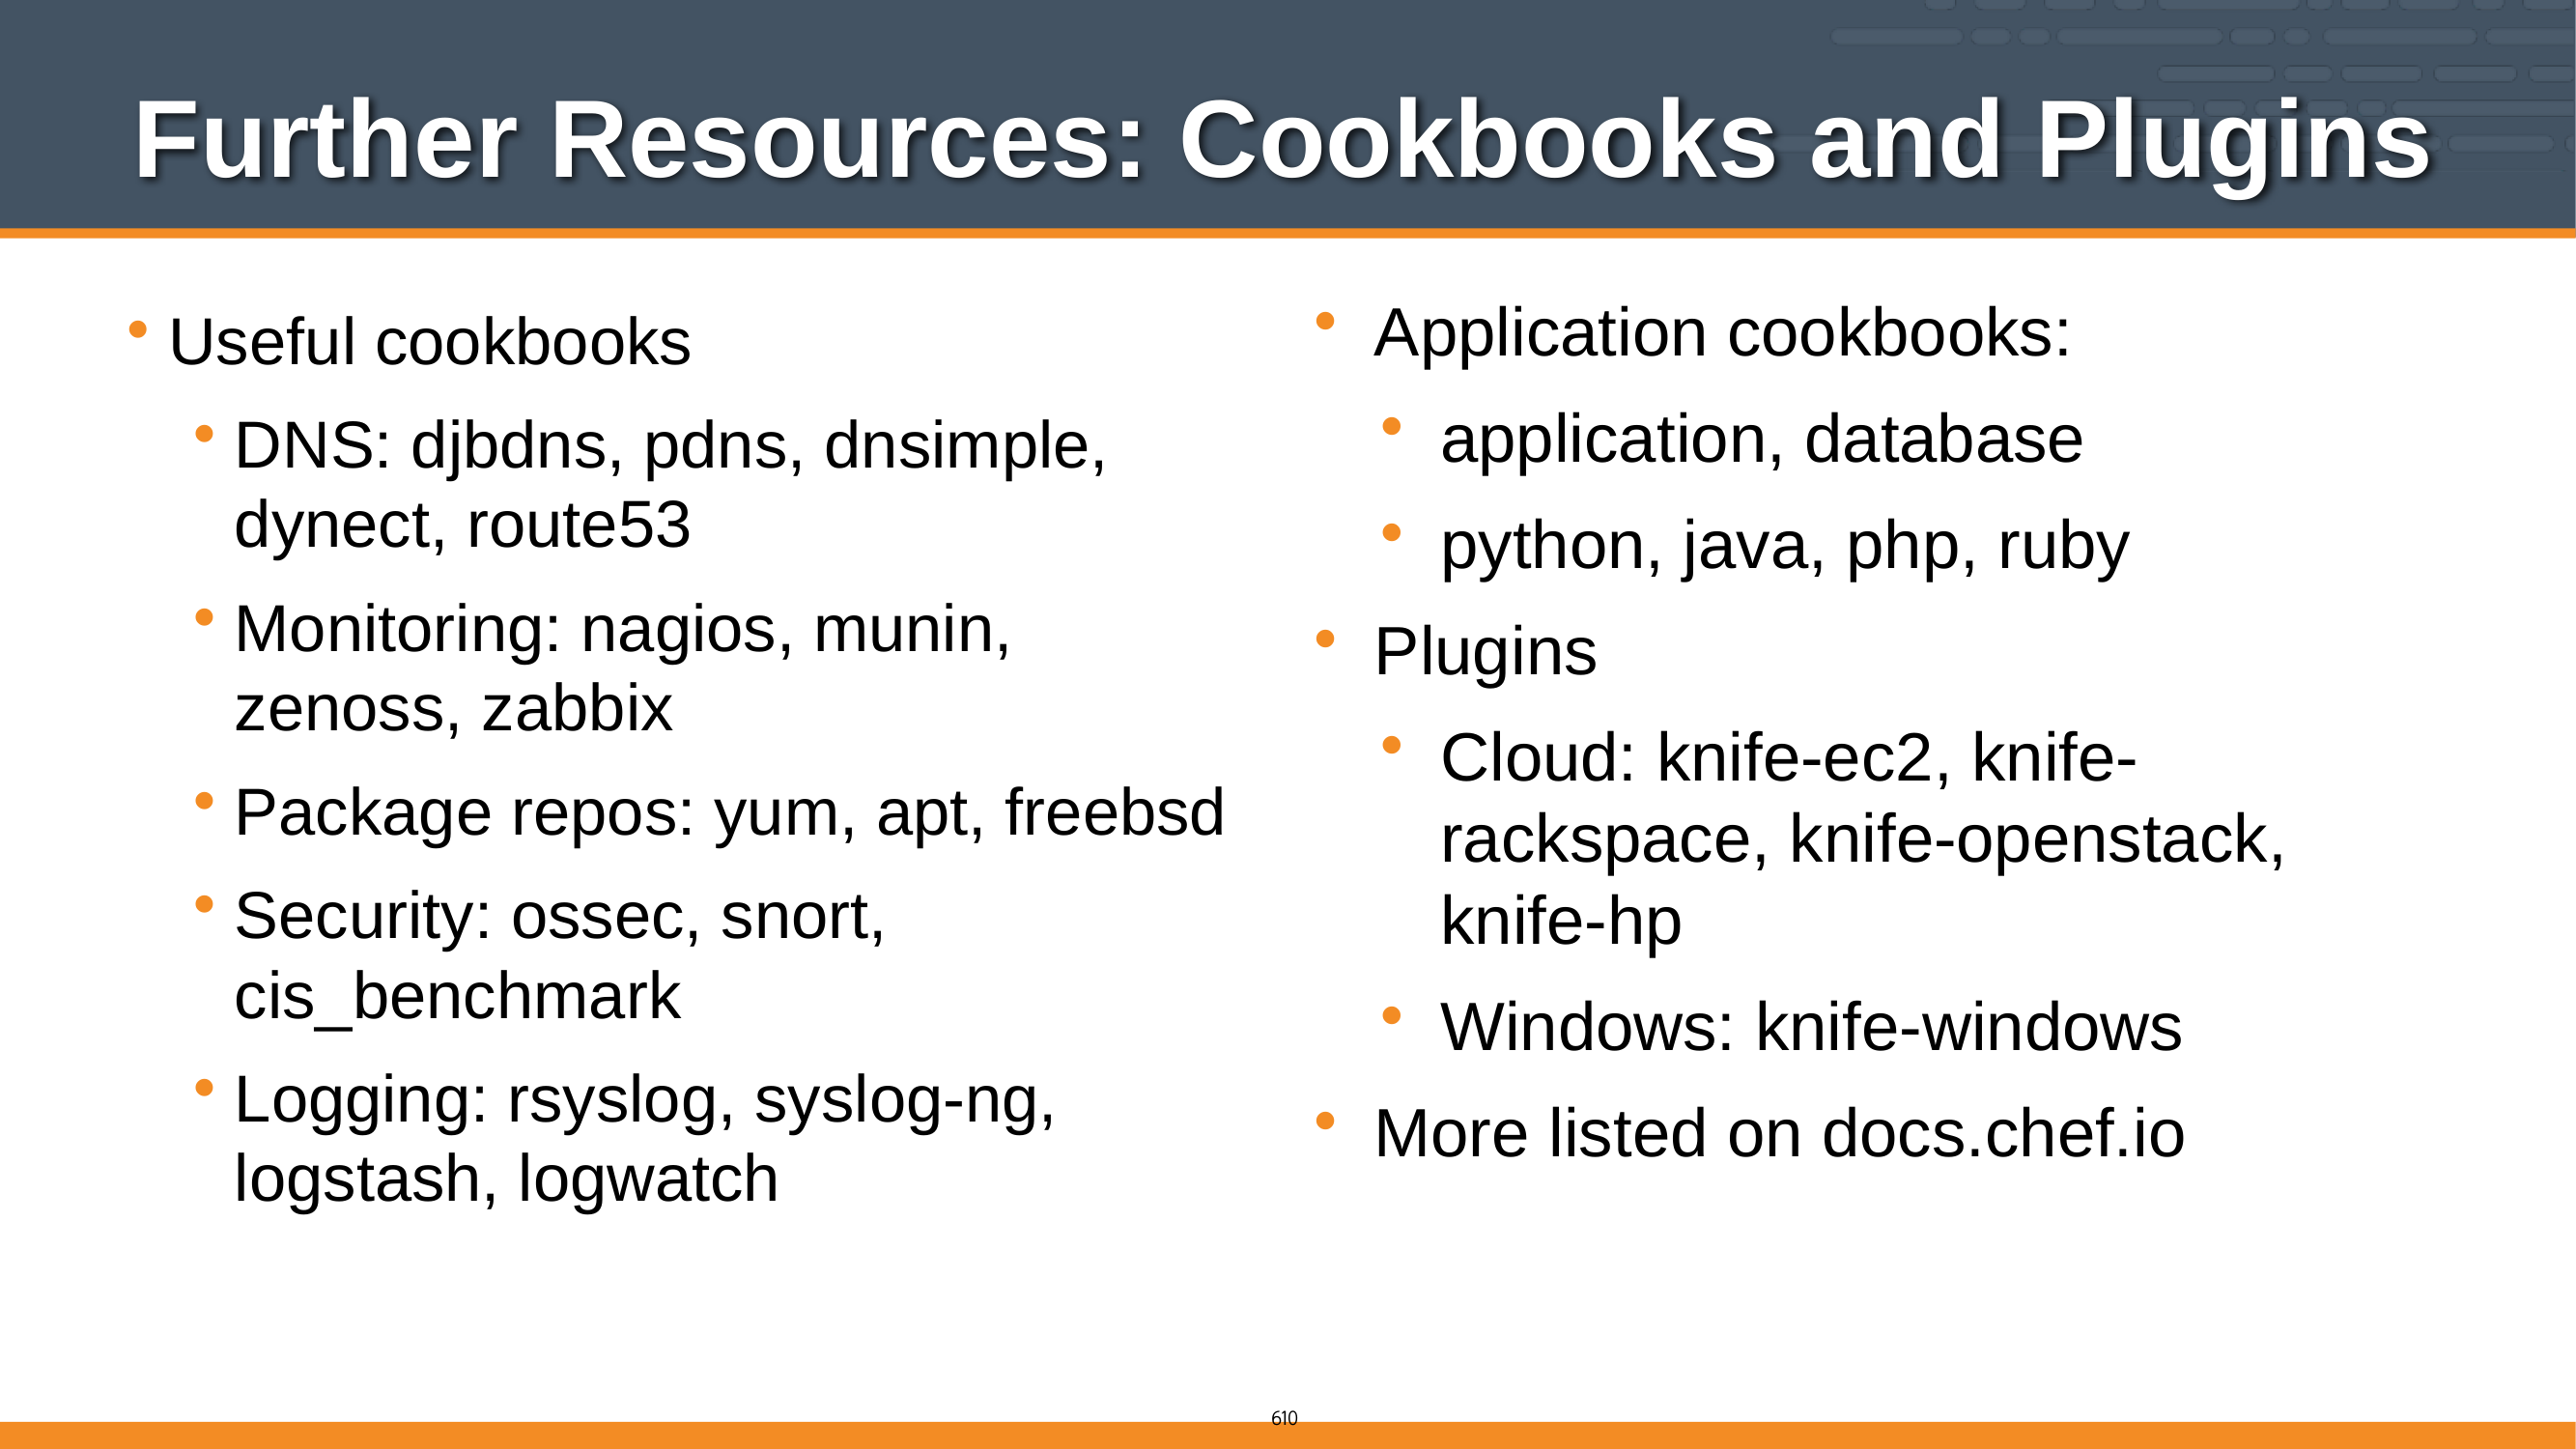

# Further Resources: Cookbooks and Plugins
Application cookbooks:
application, database
python, java, php, ruby
Plugins
Cloud: knife-ec2, knife-rackspace, knife-openstack, knife-hp
Windows: knife-windows
More listed on docs.chef.io
Useful cookbooks
DNS: djbdns, pdns, dnsimple, dynect, route53
Monitoring: nagios, munin, zenoss, zabbix
Package repos: yum, apt, freebsd
Security: ossec, snort, cis_benchmark
Logging: rsyslog, syslog-ng, logstash, logwatch
610